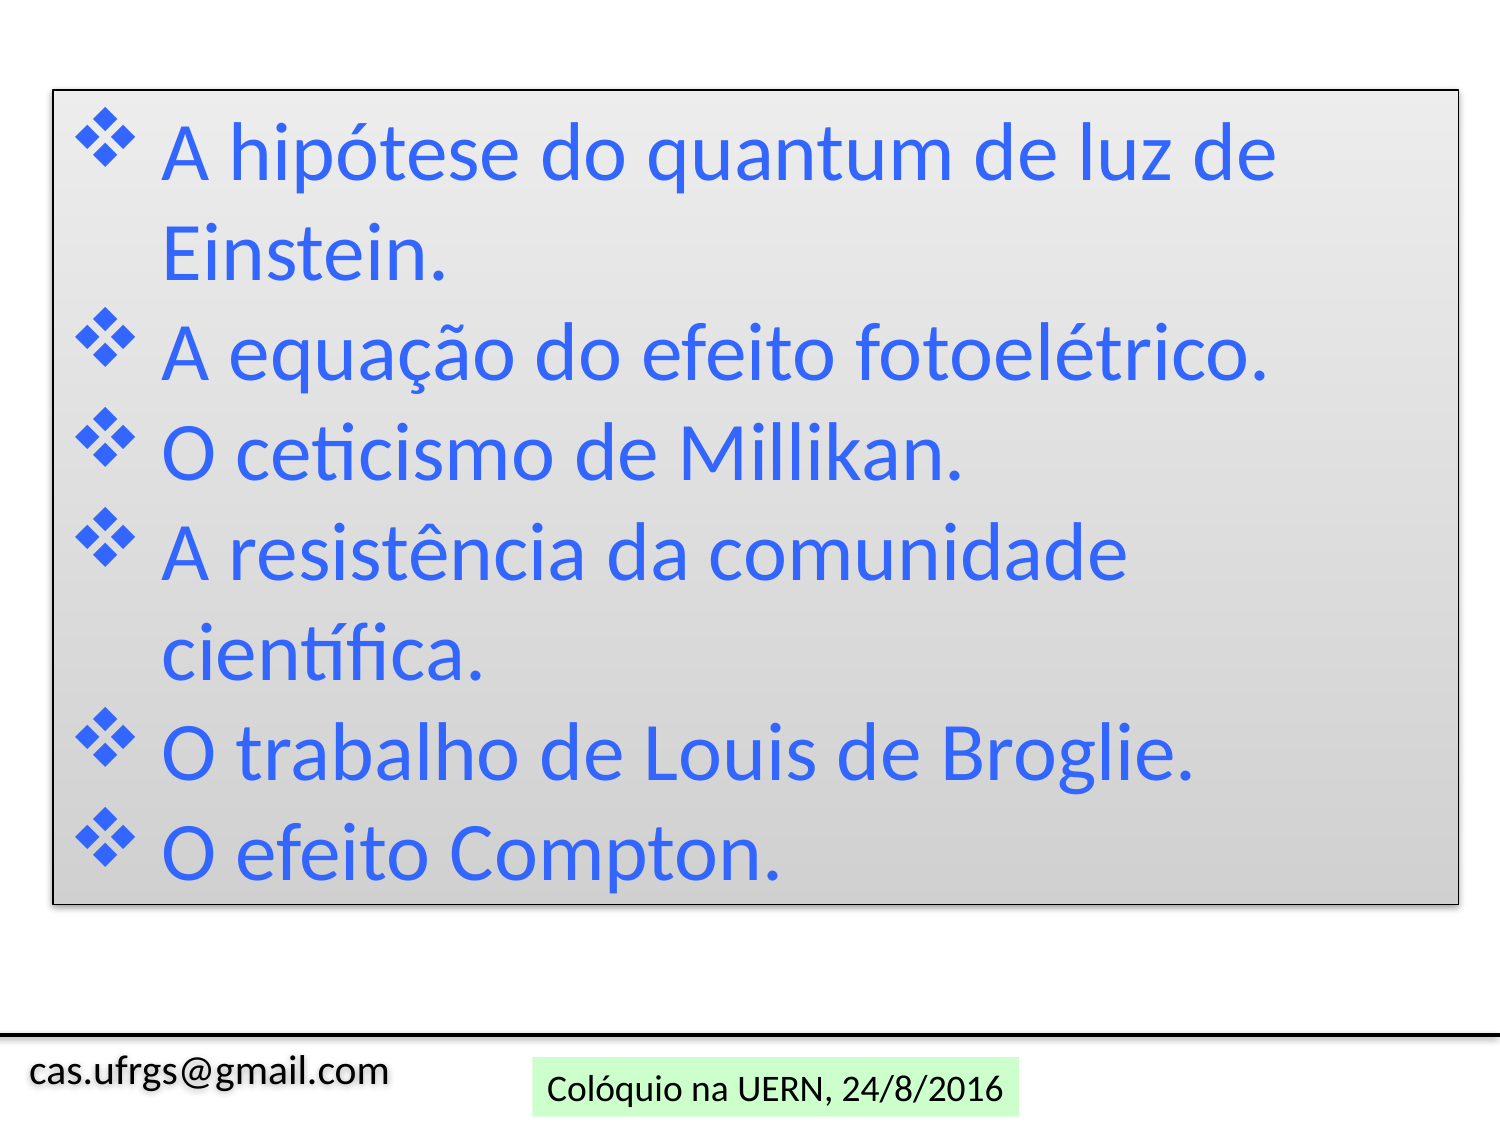

A hipótese do quantum de luz de Einstein.
A equação do efeito fotoelétrico.
O ceticismo de Millikan.
A resistência da comunidade científica.
O trabalho de Louis de Broglie.
O efeito Compton.
cas.ufrgs@gmail.com